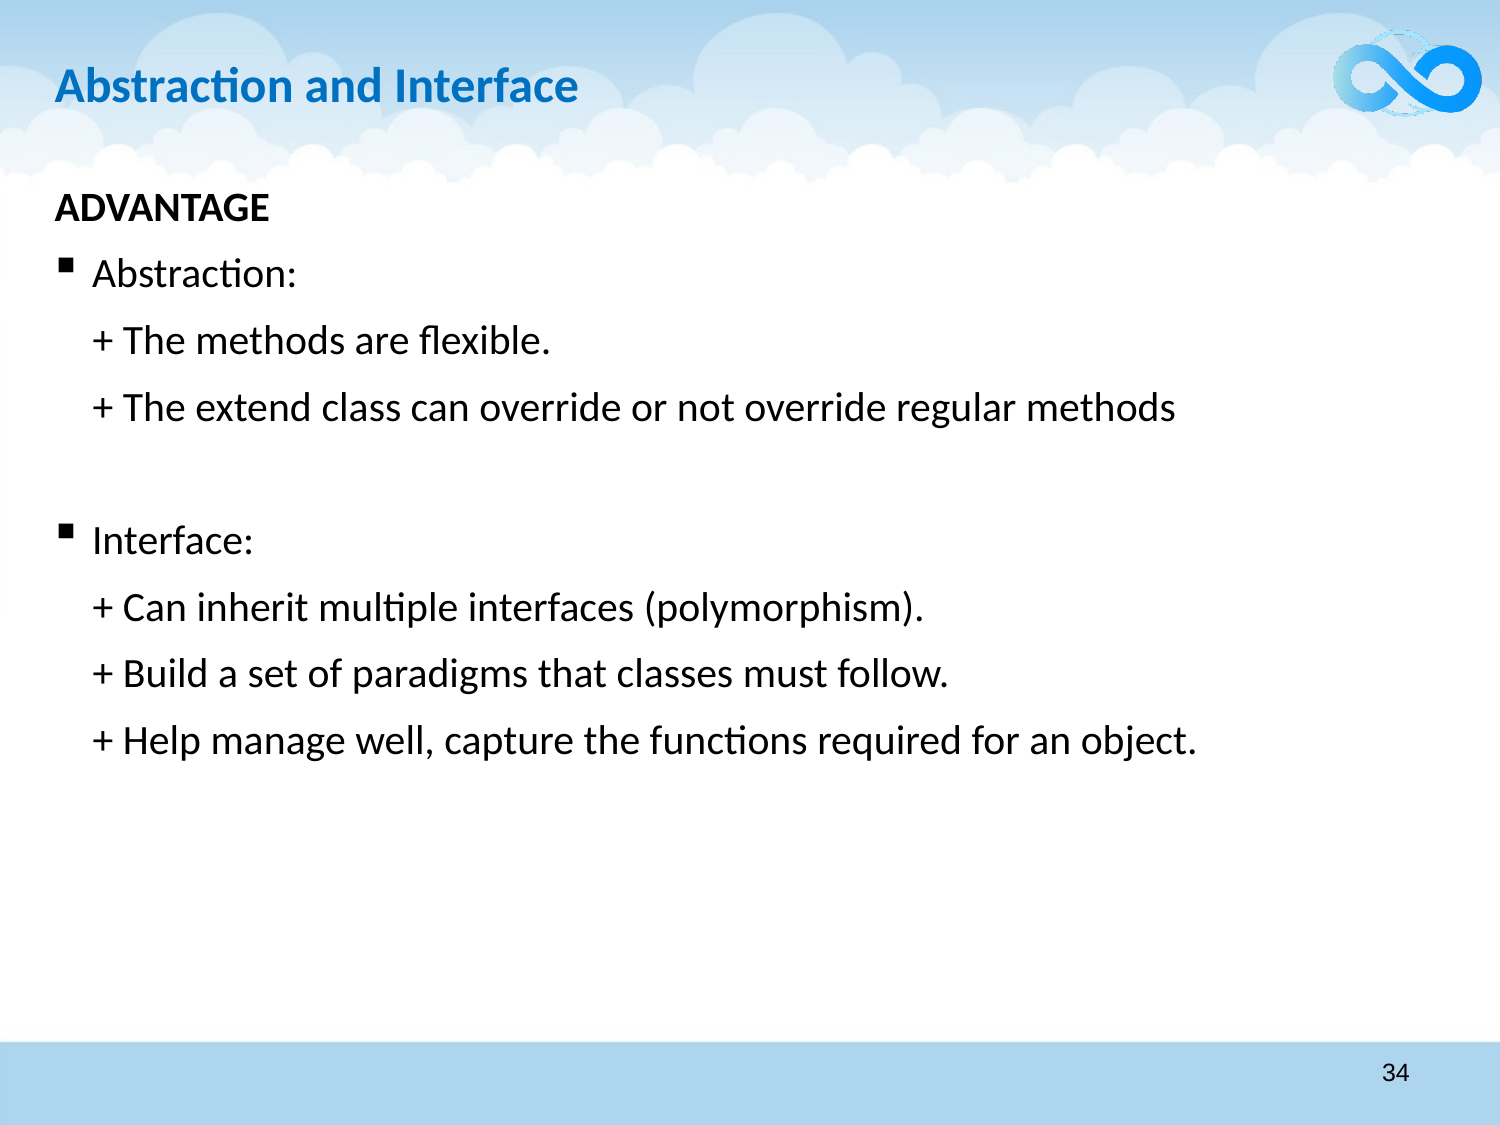

# Abstraction and Interface
ADVANTAGE
Abstraction:
    + The methods are flexible.
    + The extend class can override or not override regular methods

Interface:
    + Can inherit multiple interfaces (polymorphism).
    + Build a set of paradigms that classes must follow.
    + Help manage well, capture the functions required for an object.
34